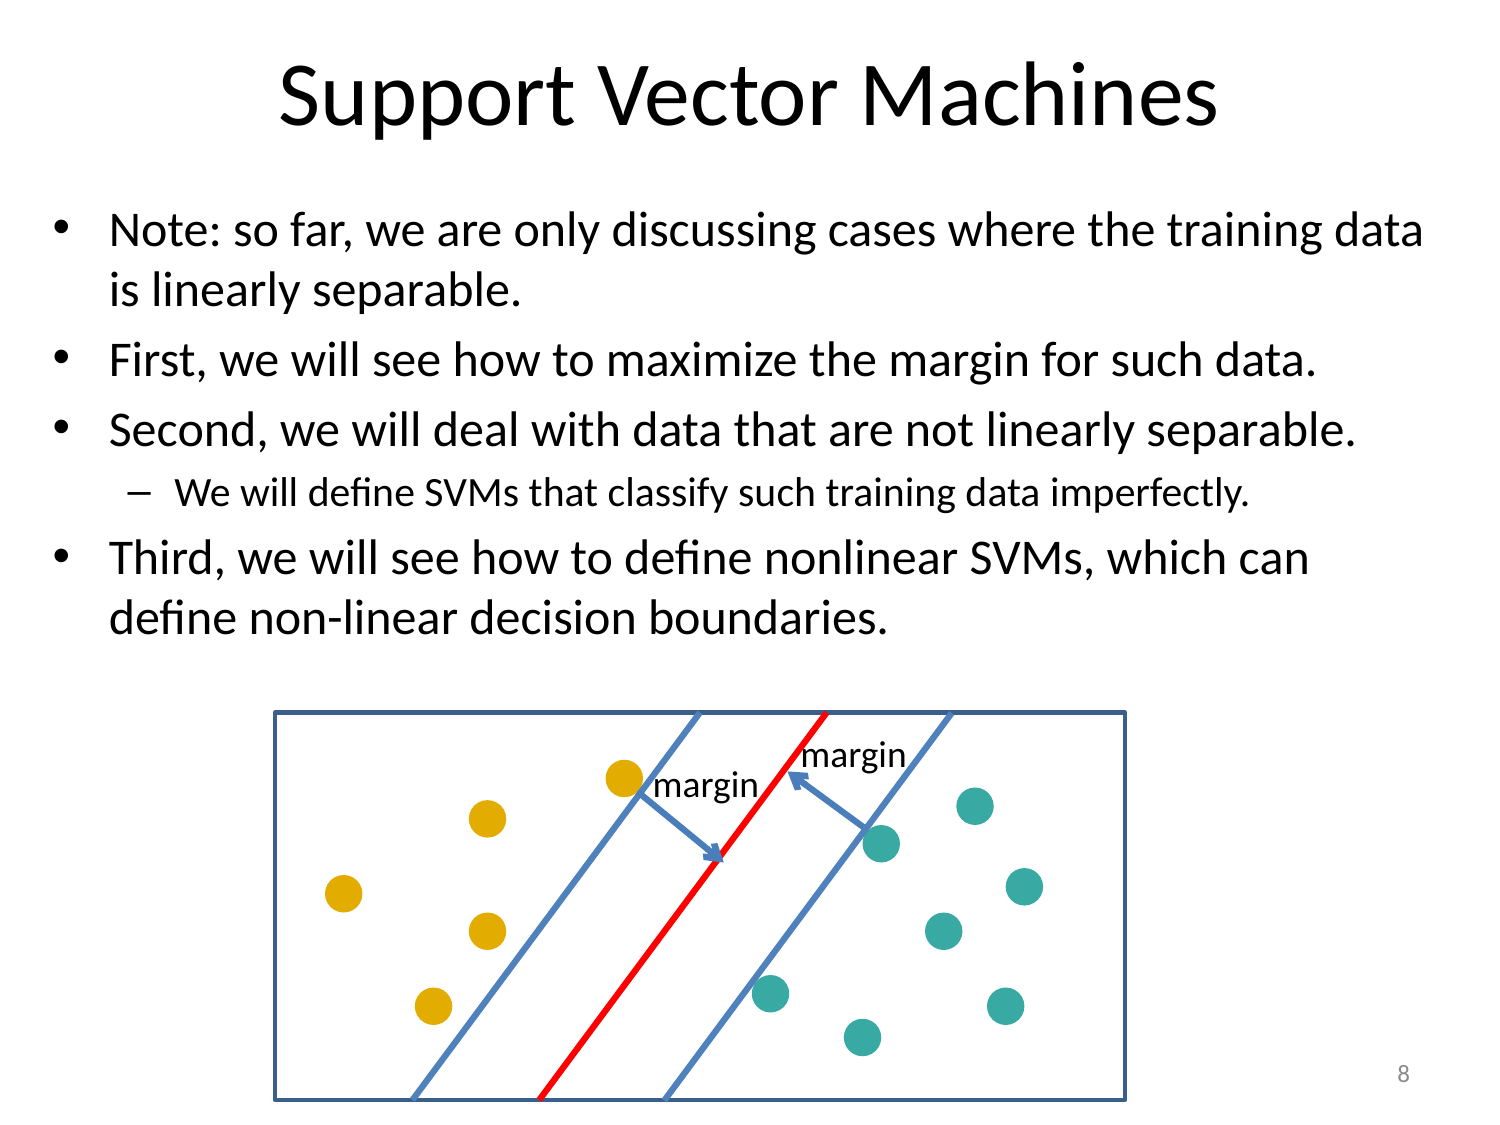

# Support Vector Machines
Note: so far, we are only discussing cases where the training data is linearly separable.
First, we will see how to maximize the margin for such data.
Second, we will deal with data that are not linearly separable.
We will define SVMs that classify such training data imperfectly.
Third, we will see how to define nonlinear SVMs, which can define non-linear decision boundaries.

margin
margin
8